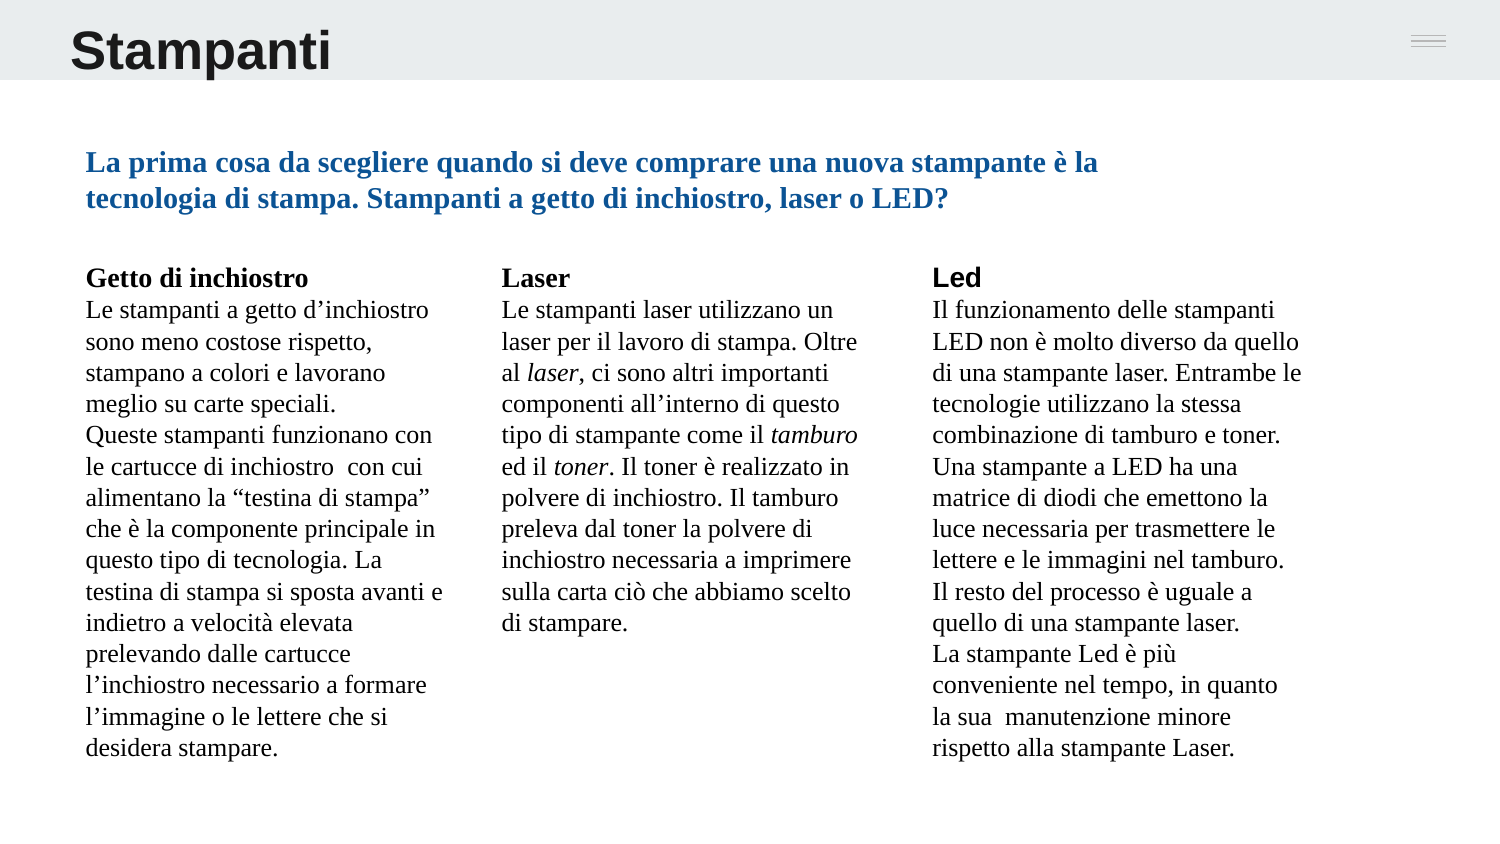

# Stampanti
La prima cosa da scegliere quando si deve comprare una nuova stampante è la tecnologia di stampa. Stampanti a getto di inchiostro, laser o LED?
Getto di inchiostro
Le stampanti a getto d’inchiostro sono meno costose rispetto, stampano a colori e lavorano meglio su carte speciali.
Queste stampanti funzionano con le cartucce di inchiostro  con cui alimentano la “testina di stampa” che è la componente principale in questo tipo di tecnologia. La testina di stampa si sposta avanti e indietro a velocità elevata prelevando dalle cartucce l’inchiostro necessario a formare l’immagine o le lettere che si desidera stampare.
Laser
Le stampanti laser utilizzano un laser per il lavoro di stampa. Oltre al laser, ci sono altri importanti componenti all’interno di questo tipo di stampante come il tamburo ed il toner. Il toner è realizzato in polvere di inchiostro. Il tamburo preleva dal toner la polvere di inchiostro necessaria a imprimere sulla carta ciò che abbiamo scelto di stampare.
Led
Il funzionamento delle stampanti LED non è molto diverso da quello di una stampante laser. Entrambe le tecnologie utilizzano la stessa combinazione di tamburo e toner. Una stampante a LED ha una matrice di diodi che emettono la luce necessaria per trasmettere le lettere e le immagini nel tamburo. Il resto del processo è uguale a quello di una stampante laser.
La stampante Led è più conveniente nel tempo, in quanto la sua  manutenzione minore rispetto alla stampante Laser.